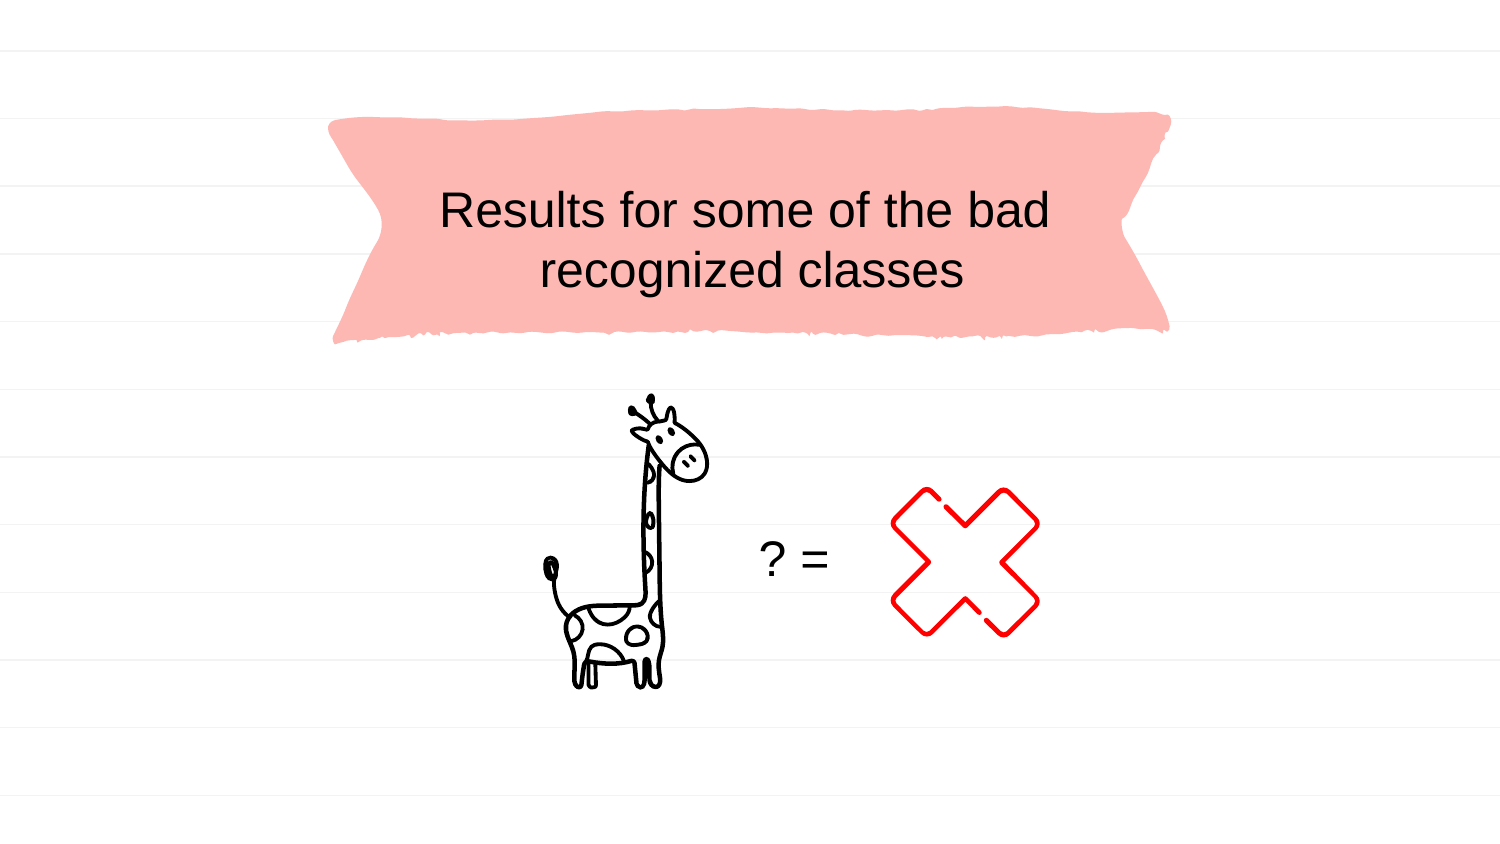

# Results for some of the bad recognized classes

? =